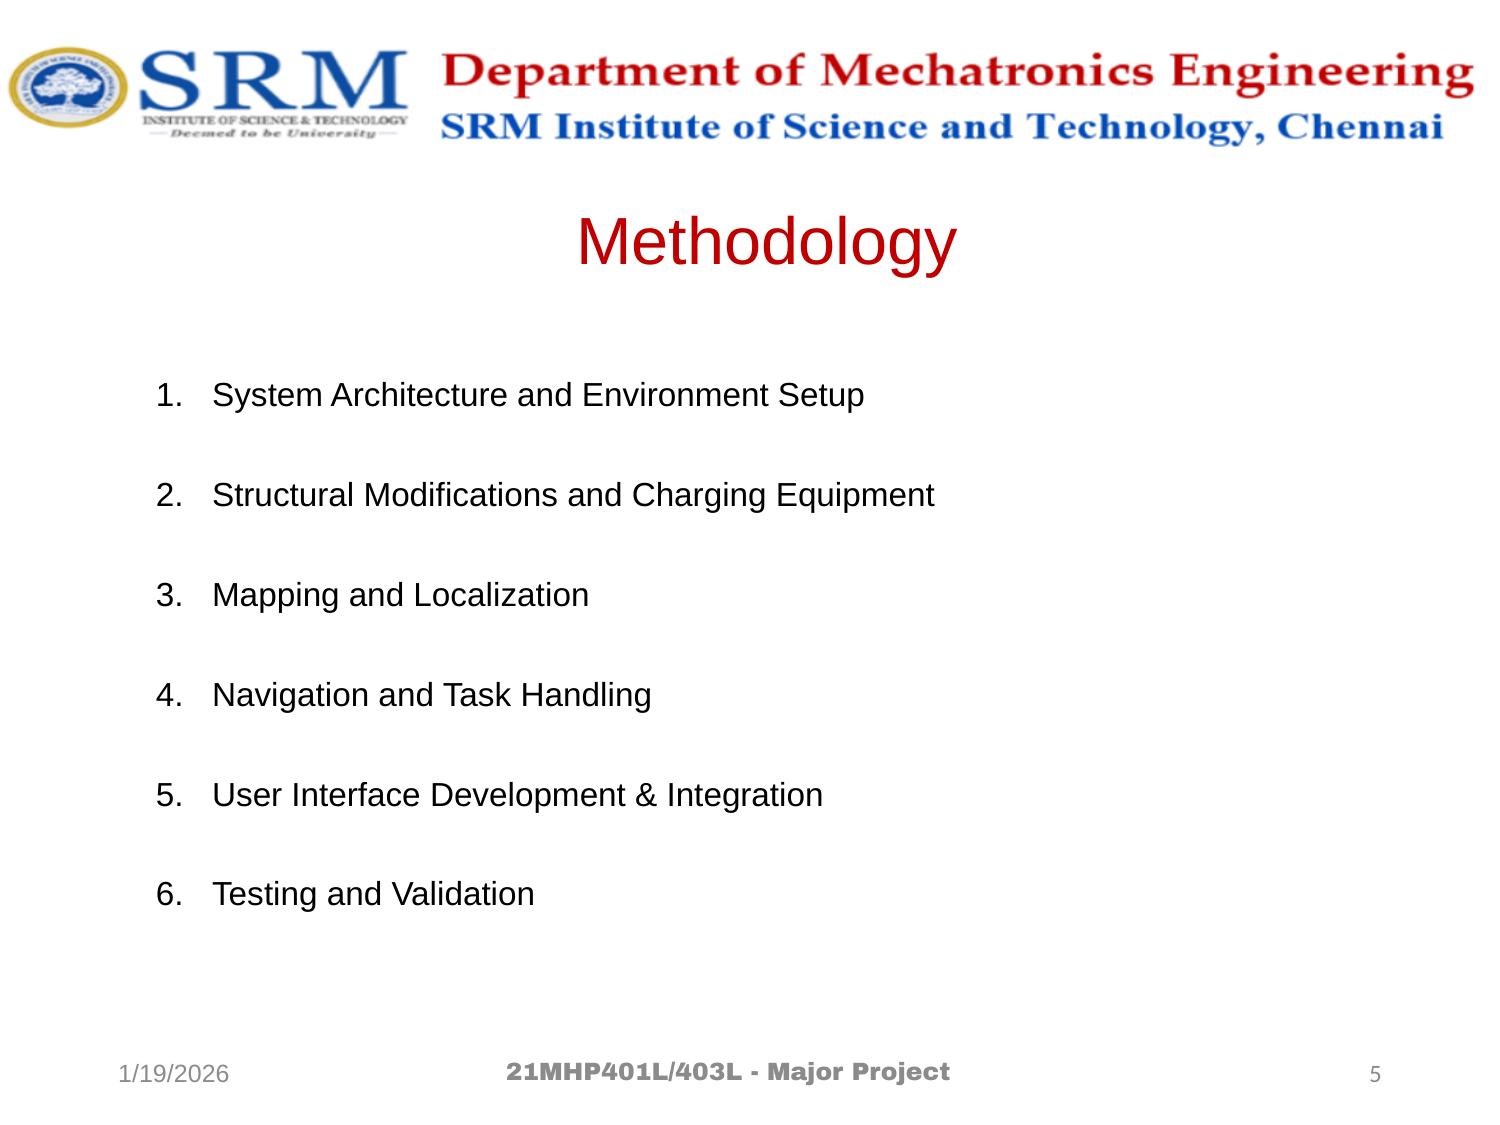

Methodology
System Architecture and Environment Setup
Structural Modifications and Charging Equipment
Mapping and Localization
Navigation and Task Handling
User Interface Development & Integration
Testing and Validation
21MHP401L/403L - Major Project
1/19/2026
5